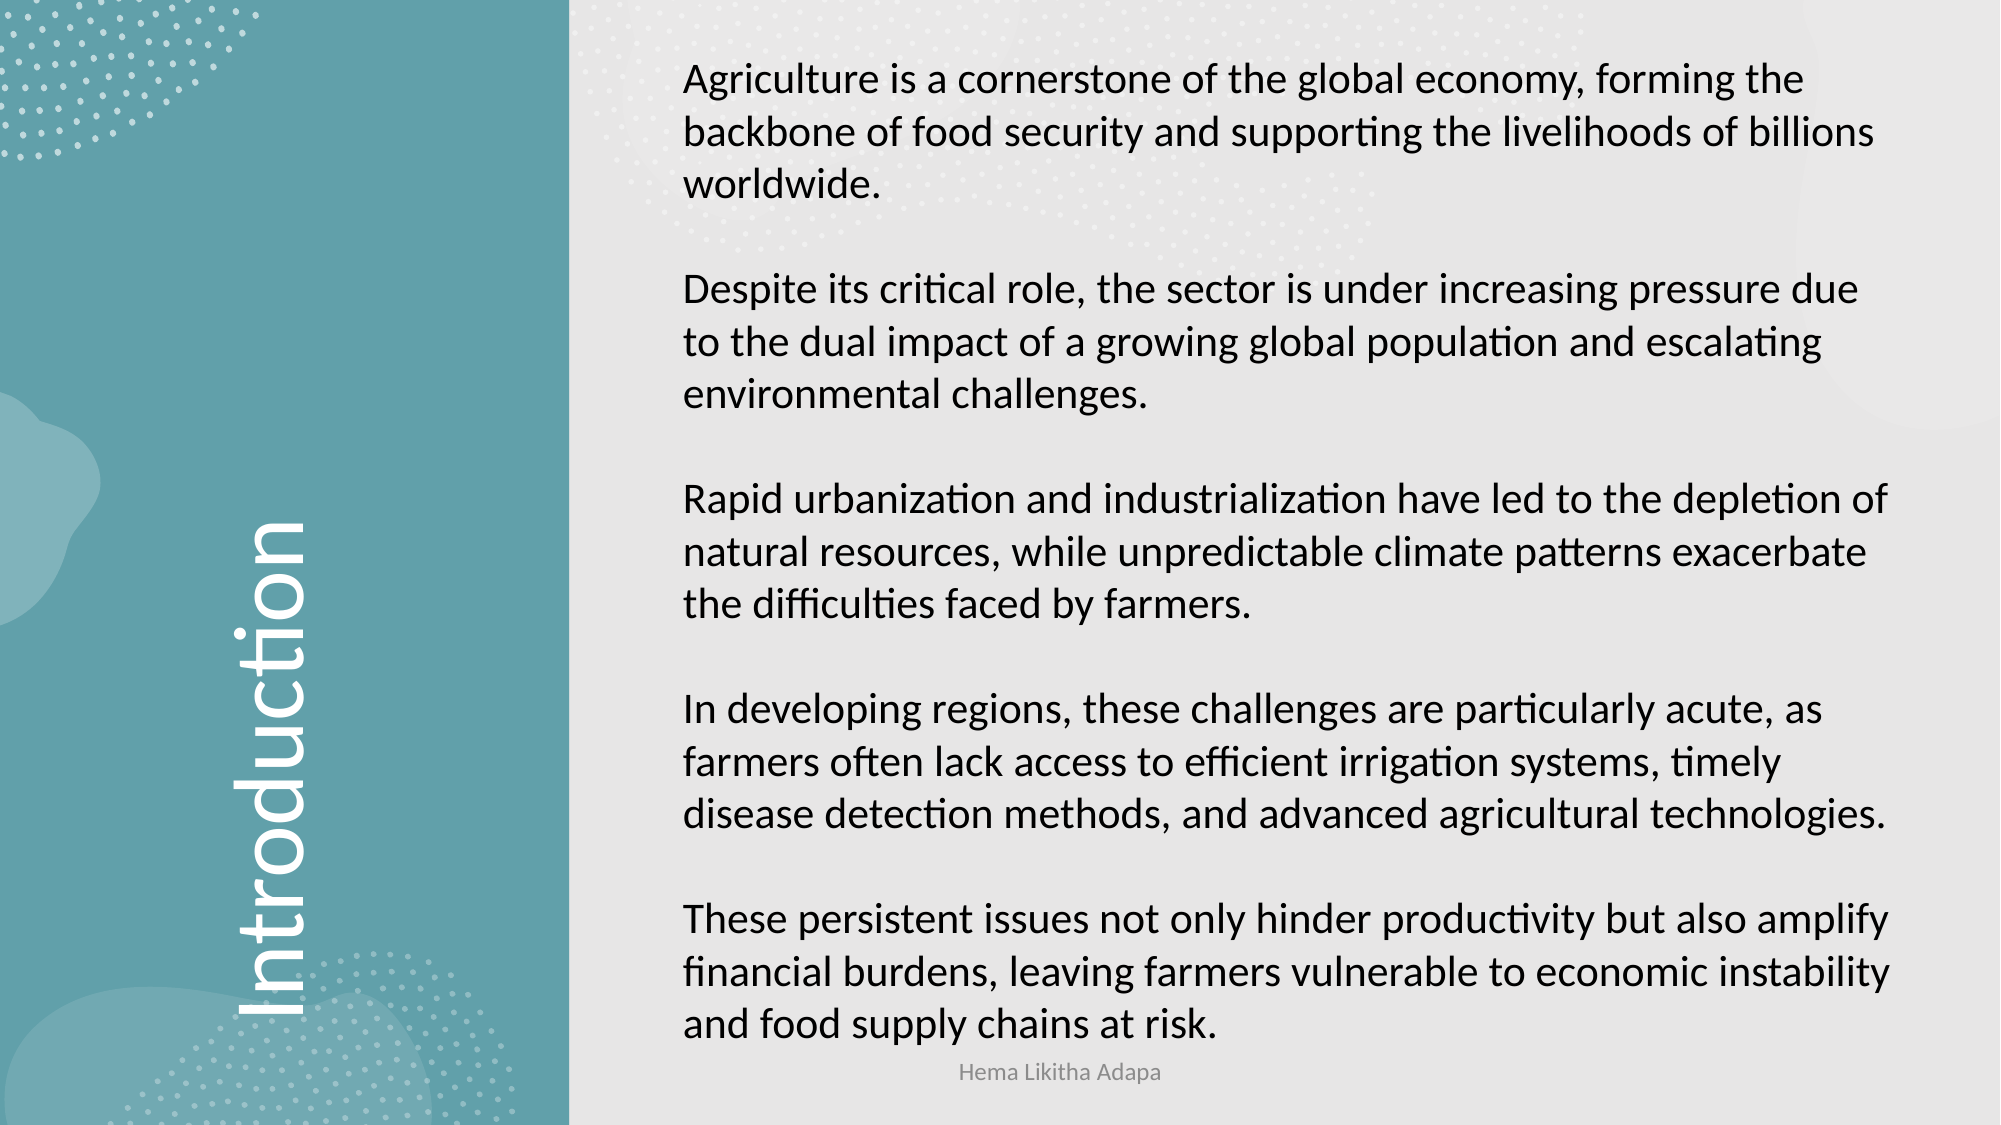

Agriculture is a cornerstone of the global economy, forming the backbone of food security and supporting the livelihoods of billions worldwide.

Despite its critical role, the sector is under increasing pressure due to the dual impact of a growing global population and escalating environmental challenges.

Rapid urbanization and industrialization have led to the depletion of natural resources, while unpredictable climate patterns exacerbate the difficulties faced by farmers.

In developing regions, these challenges are particularly acute, as farmers often lack access to efficient irrigation systems, timely disease detection methods, and advanced agricultural technologies.

These persistent issues not only hinder productivity but also amplify financial burdens, leaving farmers vulnerable to economic instability and food supply chains at risk.
# Introduction
2
Hema Likitha Adapa